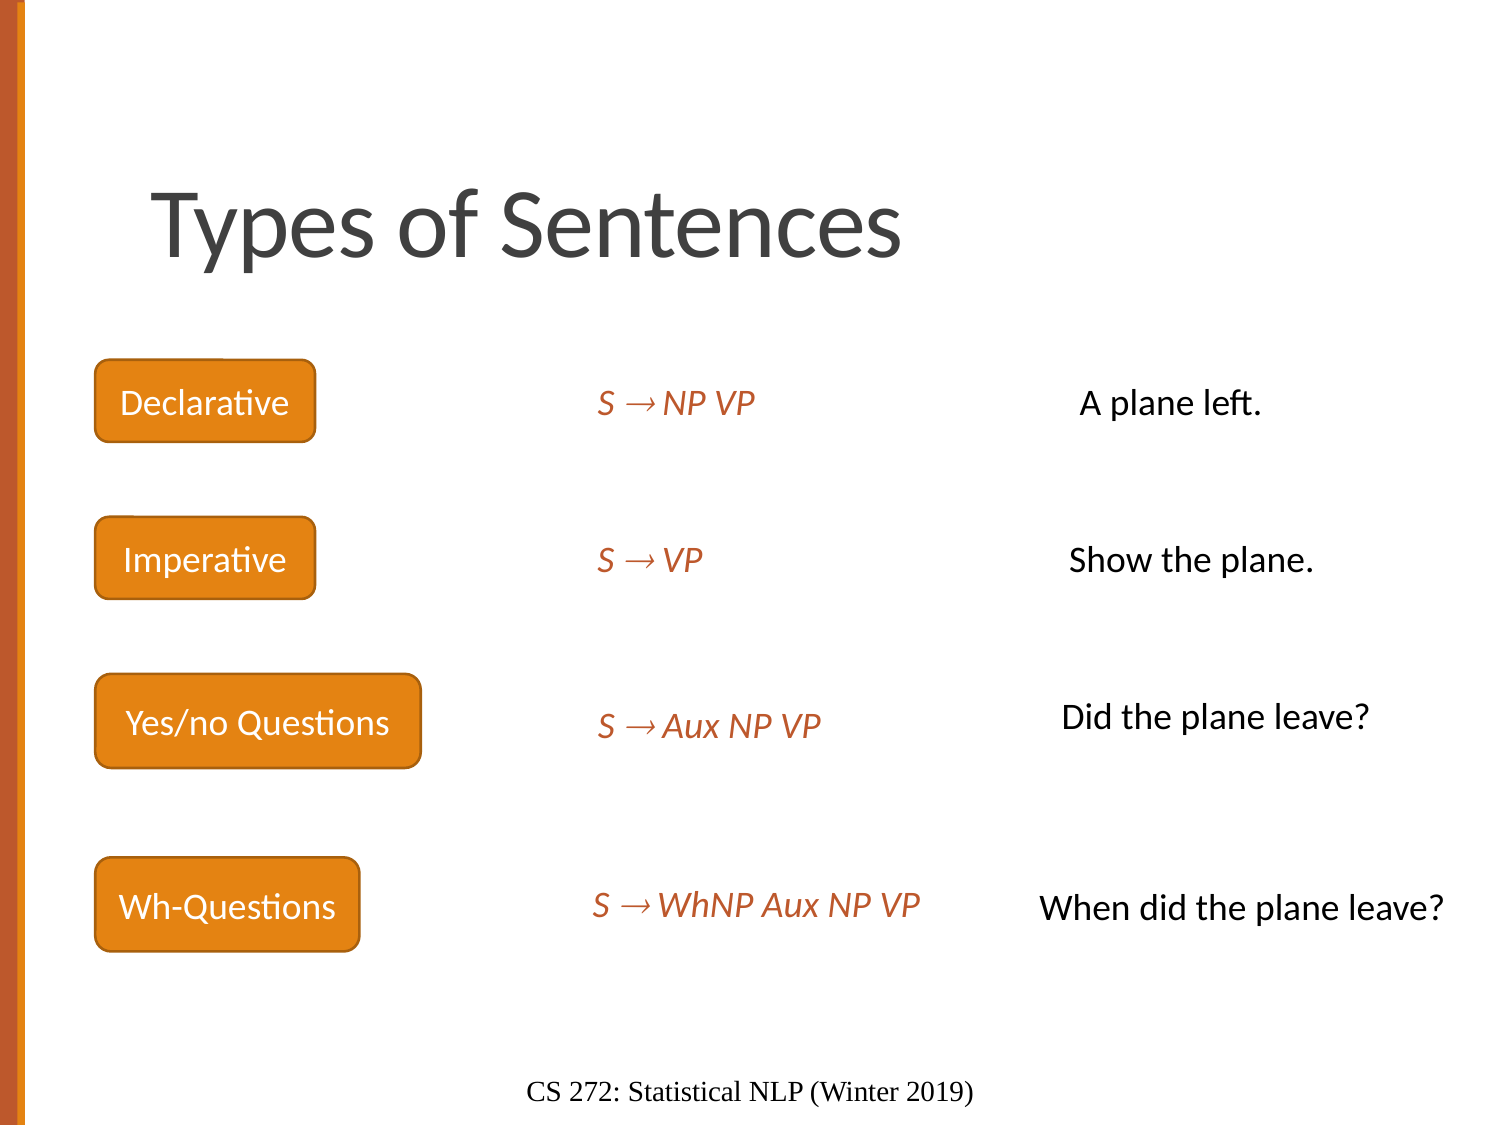

# Types of Sentences
Declarative
S → NP VP
A plane left.
Imperative
S → VP
Show the plane.
Yes/no Questions
Did the plane leave?
S → Aux NP VP
Wh-Questions
S → WhNP Aux NP VP
When did the plane leave?
CS 272: Statistical NLP (Winter 2019)
22